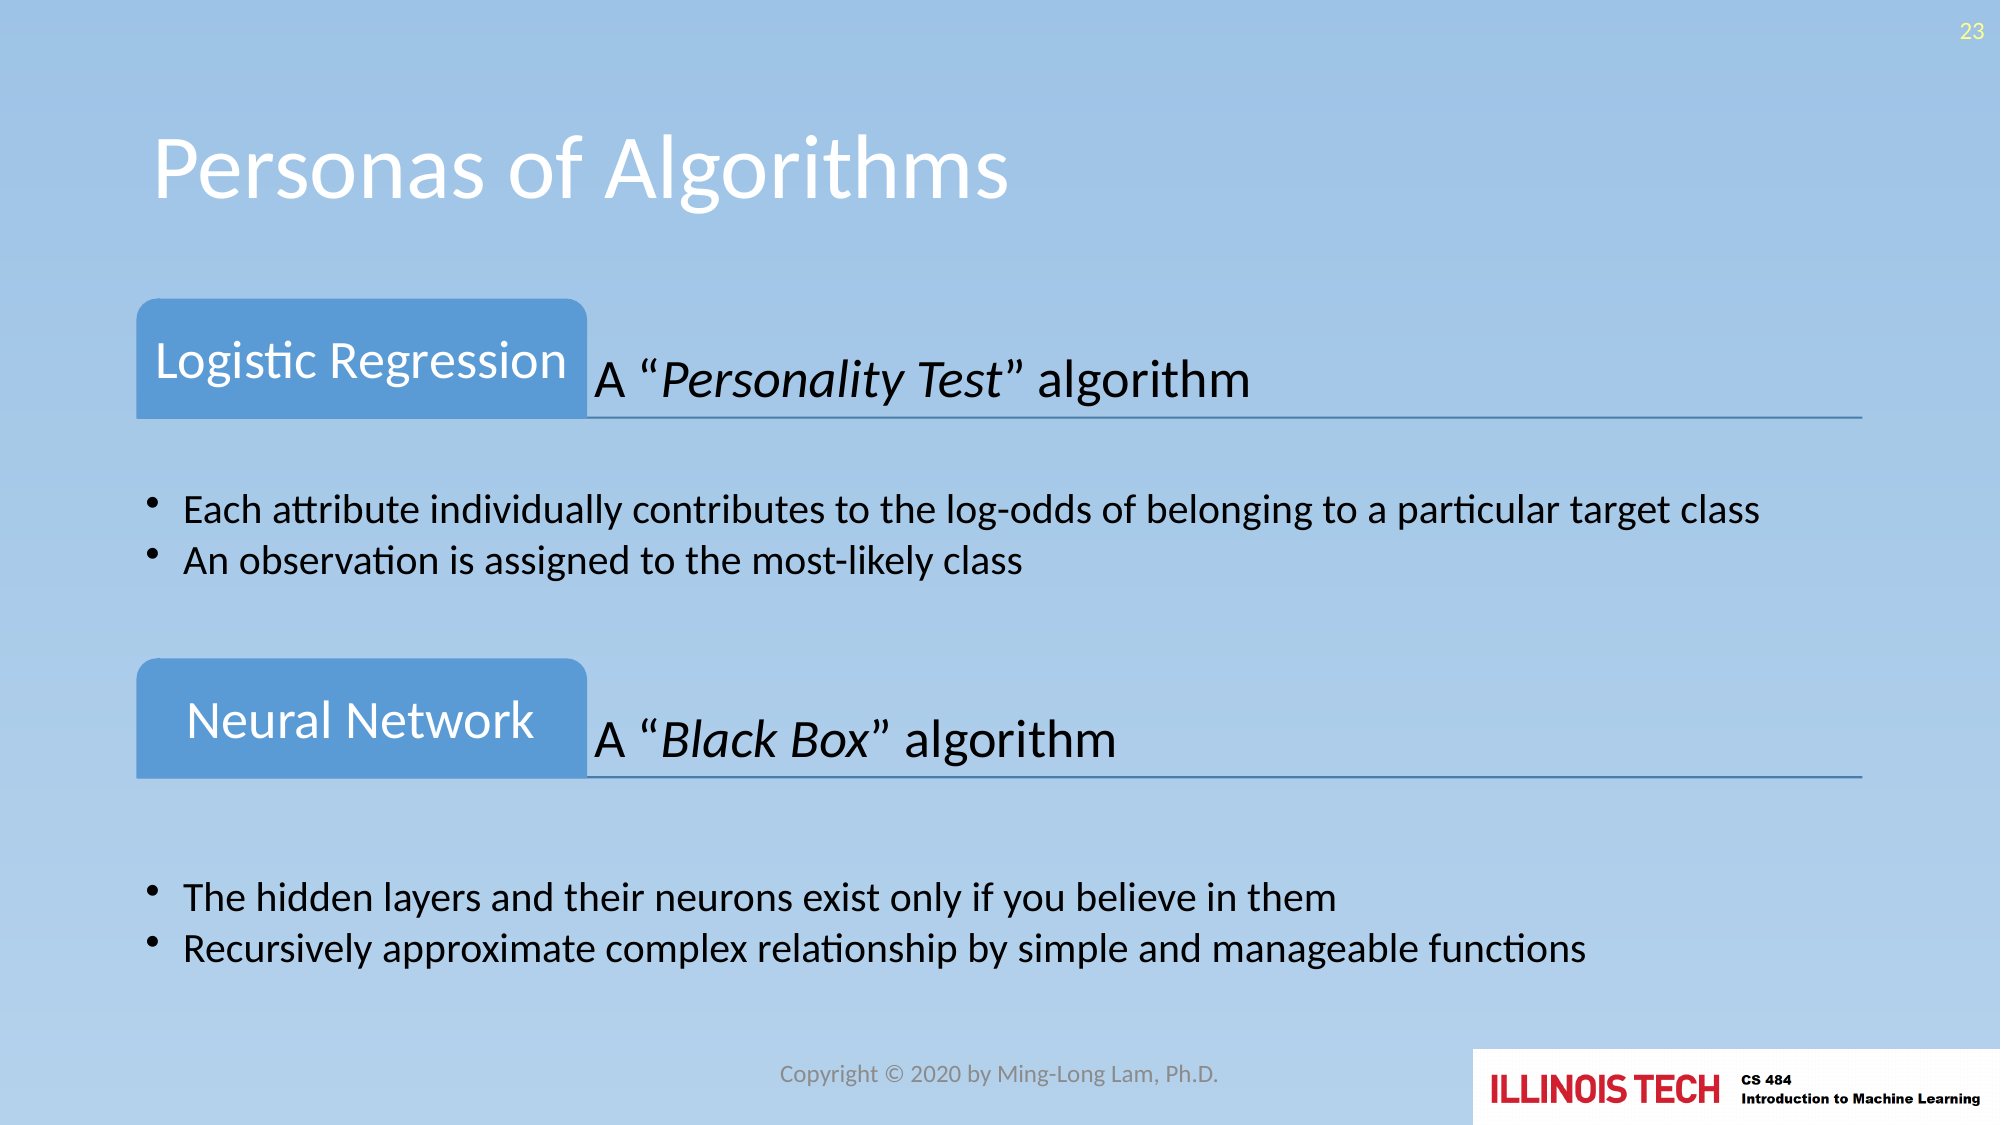

23
# Personas of Algorithms
A “Personality Test” algorithm
Logistic Regression
Each attribute individually contributes to the log-odds of belonging to a particular target class
An observation is assigned to the most-likely class
A “Black Box” algorithm
Neural Network

The hidden layers and their neurons exist only if you believe in them
Recursively approximate complex relationship by simple and manageable functions
Copyright © 2020 by Ming-Long Lam, Ph.D.